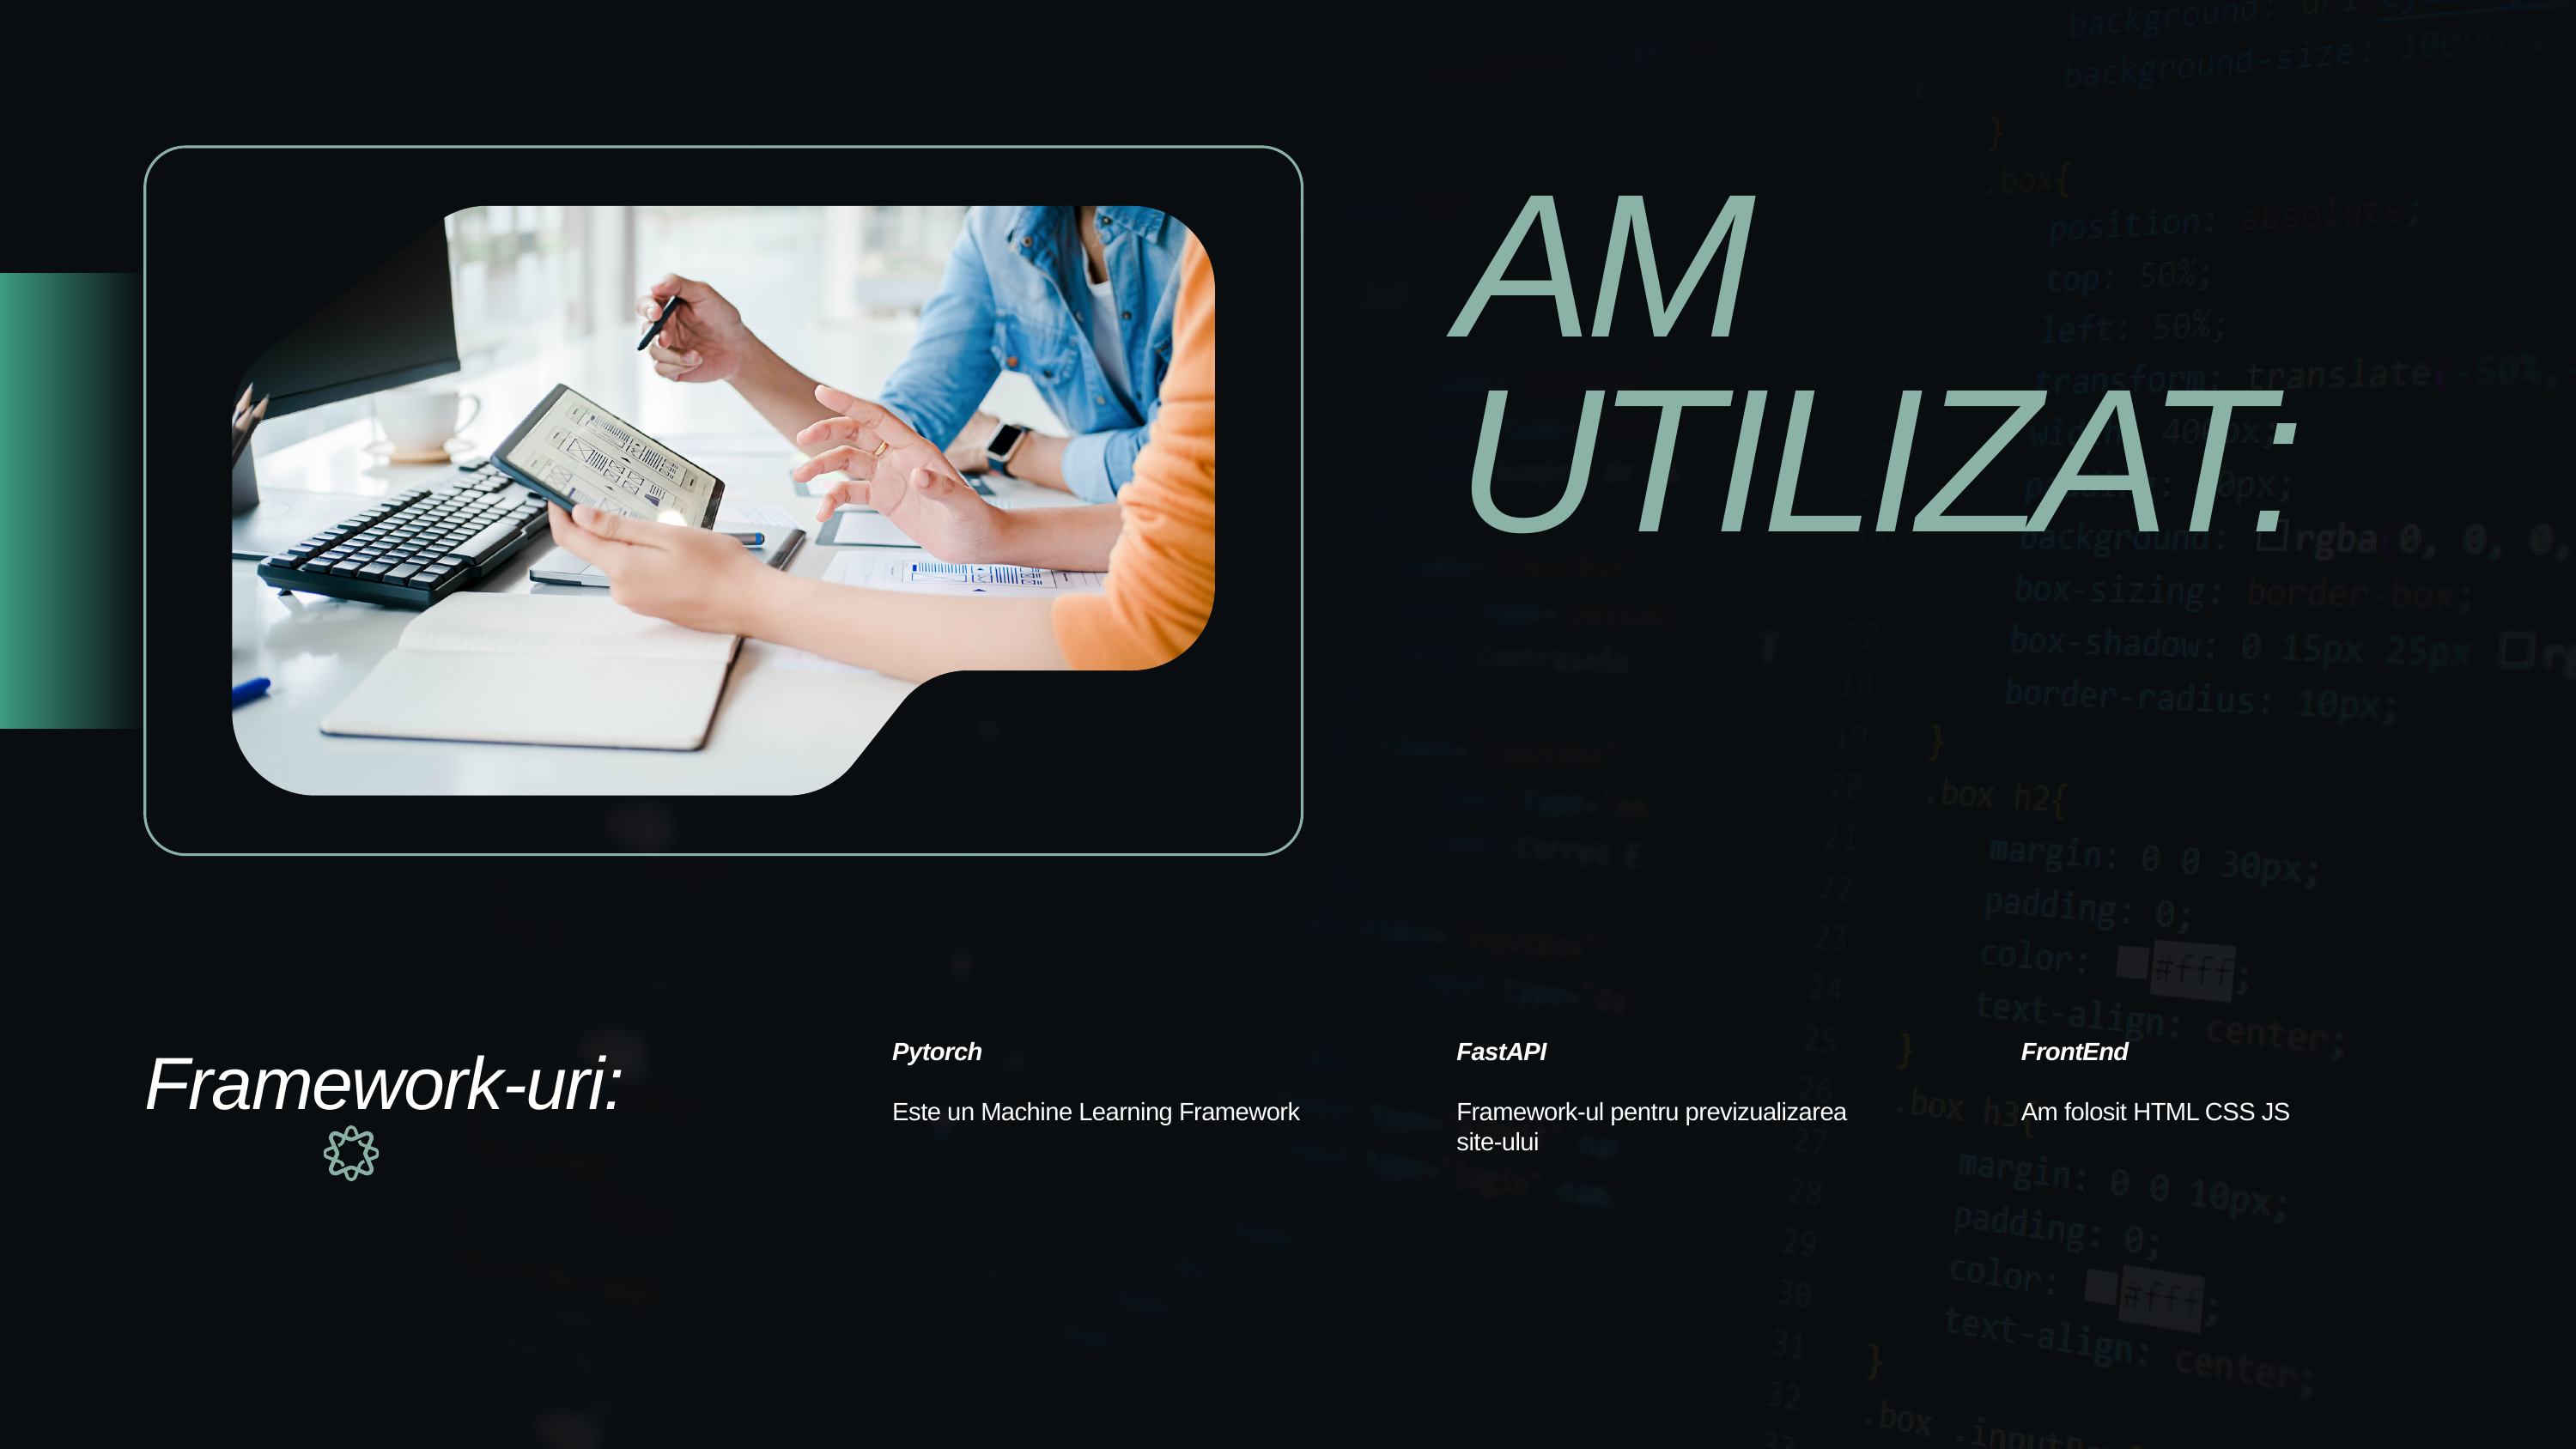

AM UTILIZAT:

Framework-uri:
Pytorch
FastAPI
FrontEnd
Este un Machine Learning Framework
Framework-ul pentru previzualizarea site-ului
Am folosit HTML CSS JS